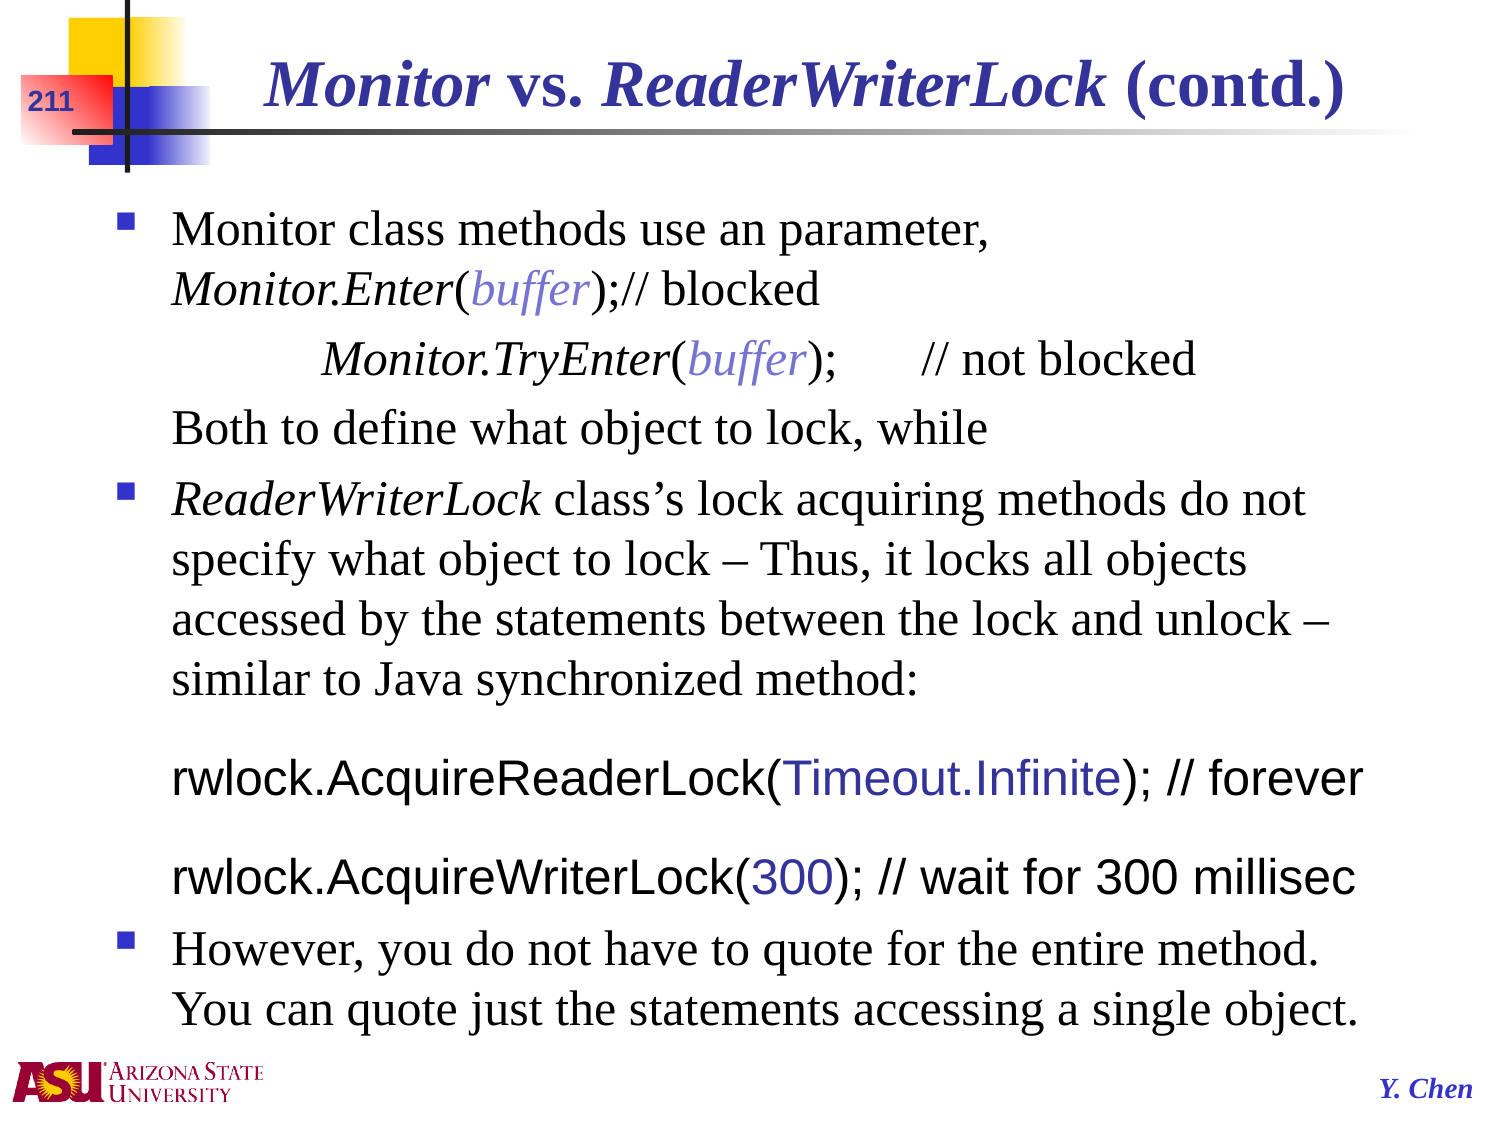

# Monitor vs. ReaderWriterLock (contd.)
211
Monitor class methods use an parameter, 	Monitor.Enter(buffer);	// blocked
		Monitor.TryEnter(buffer);	// not blocked
	Both to define what object to lock, while
ReaderWriterLock class’s lock acquiring methods do not specify what object to lock – Thus, it locks all objects accessed by the statements between the lock and unlock – similar to Java synchronized method:
	rwlock.AcquireReaderLock(Timeout.Infinite); // forever
	rwlock.AcquireWriterLock(300); // wait for 300 millisec
However, you do not have to quote for the entire method. You can quote just the statements accessing a single object.